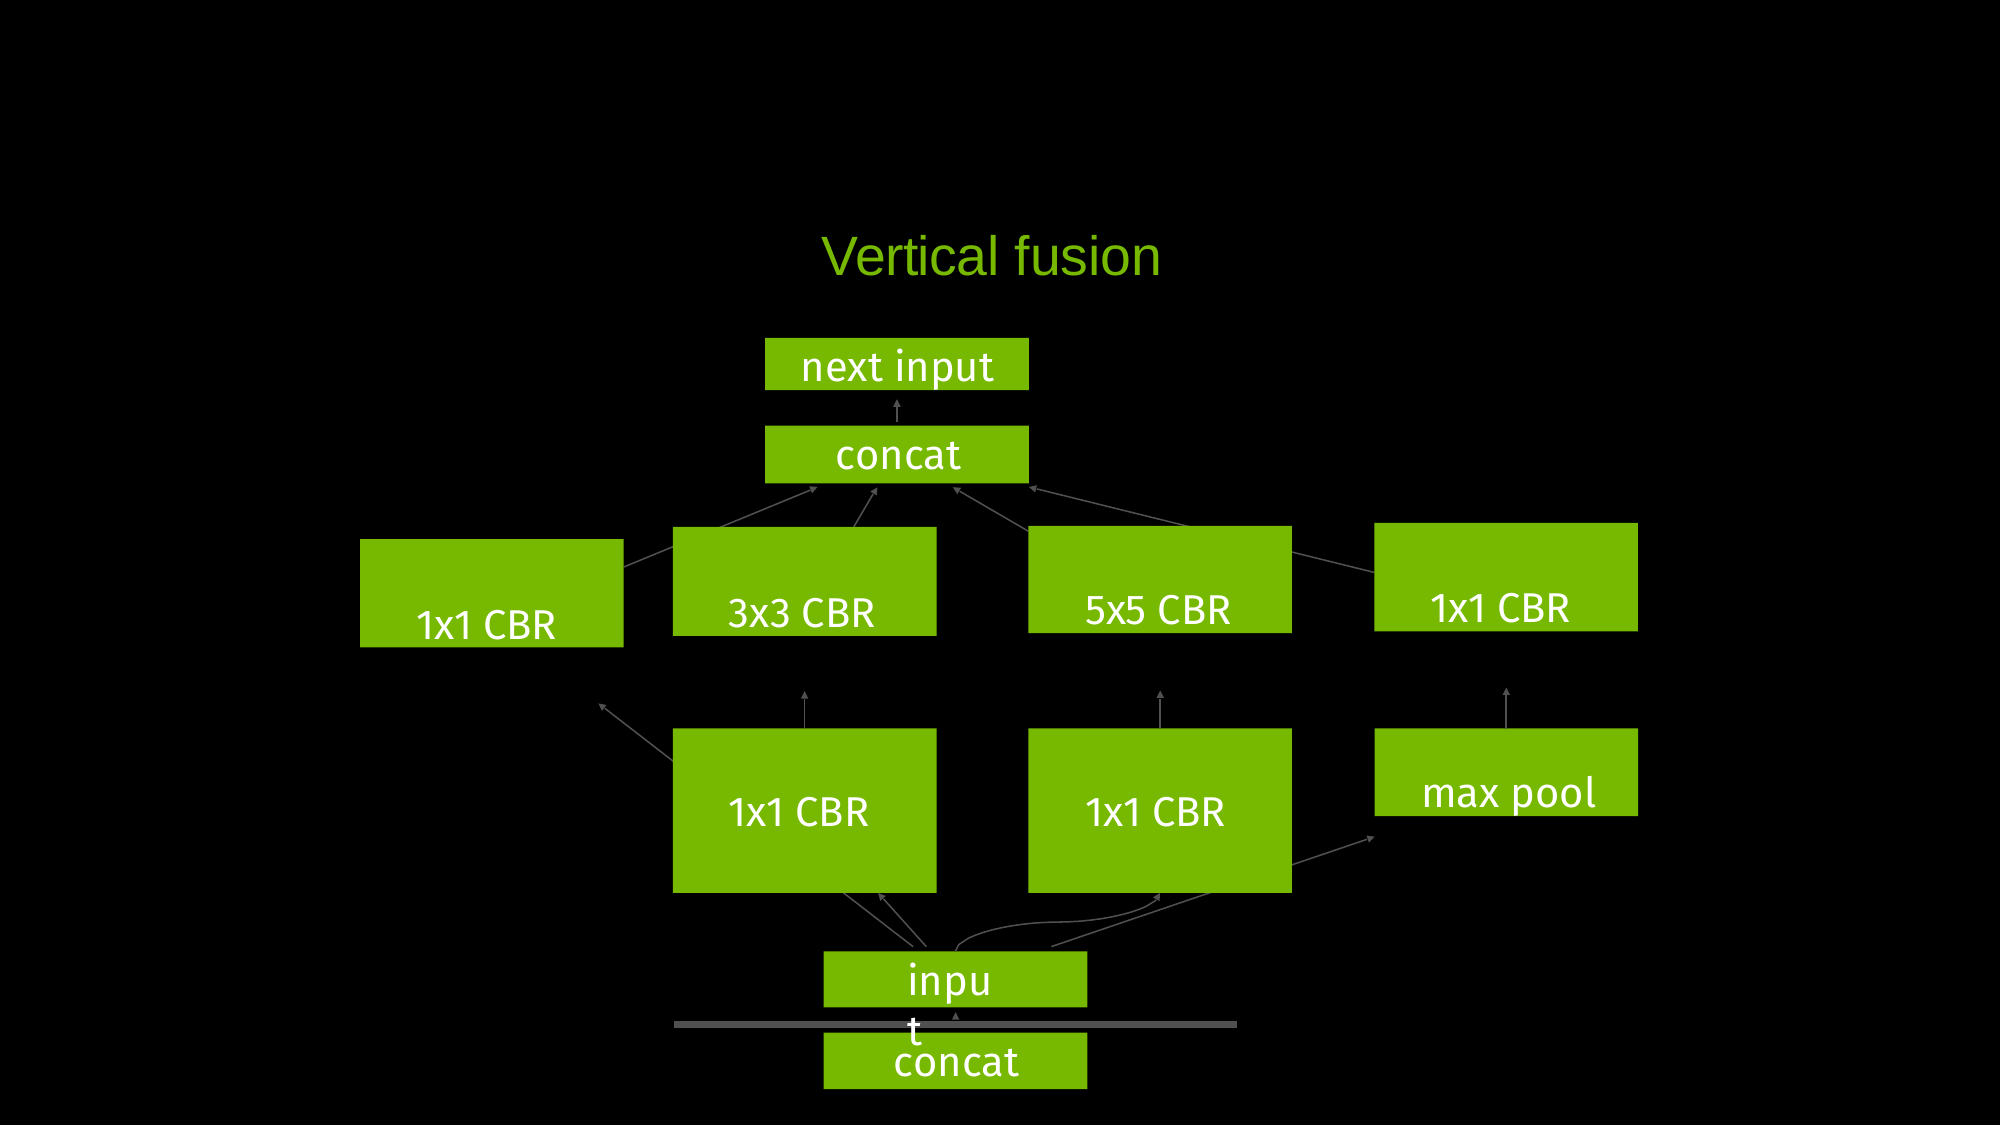

16
Fuse network layers
Vertical fusion
next input

concat

1x1 CBR

5x5 CBR

3x3 CBR

1x1 CBR

max pool
1x1 CBR
1x1 CBR

input

concat